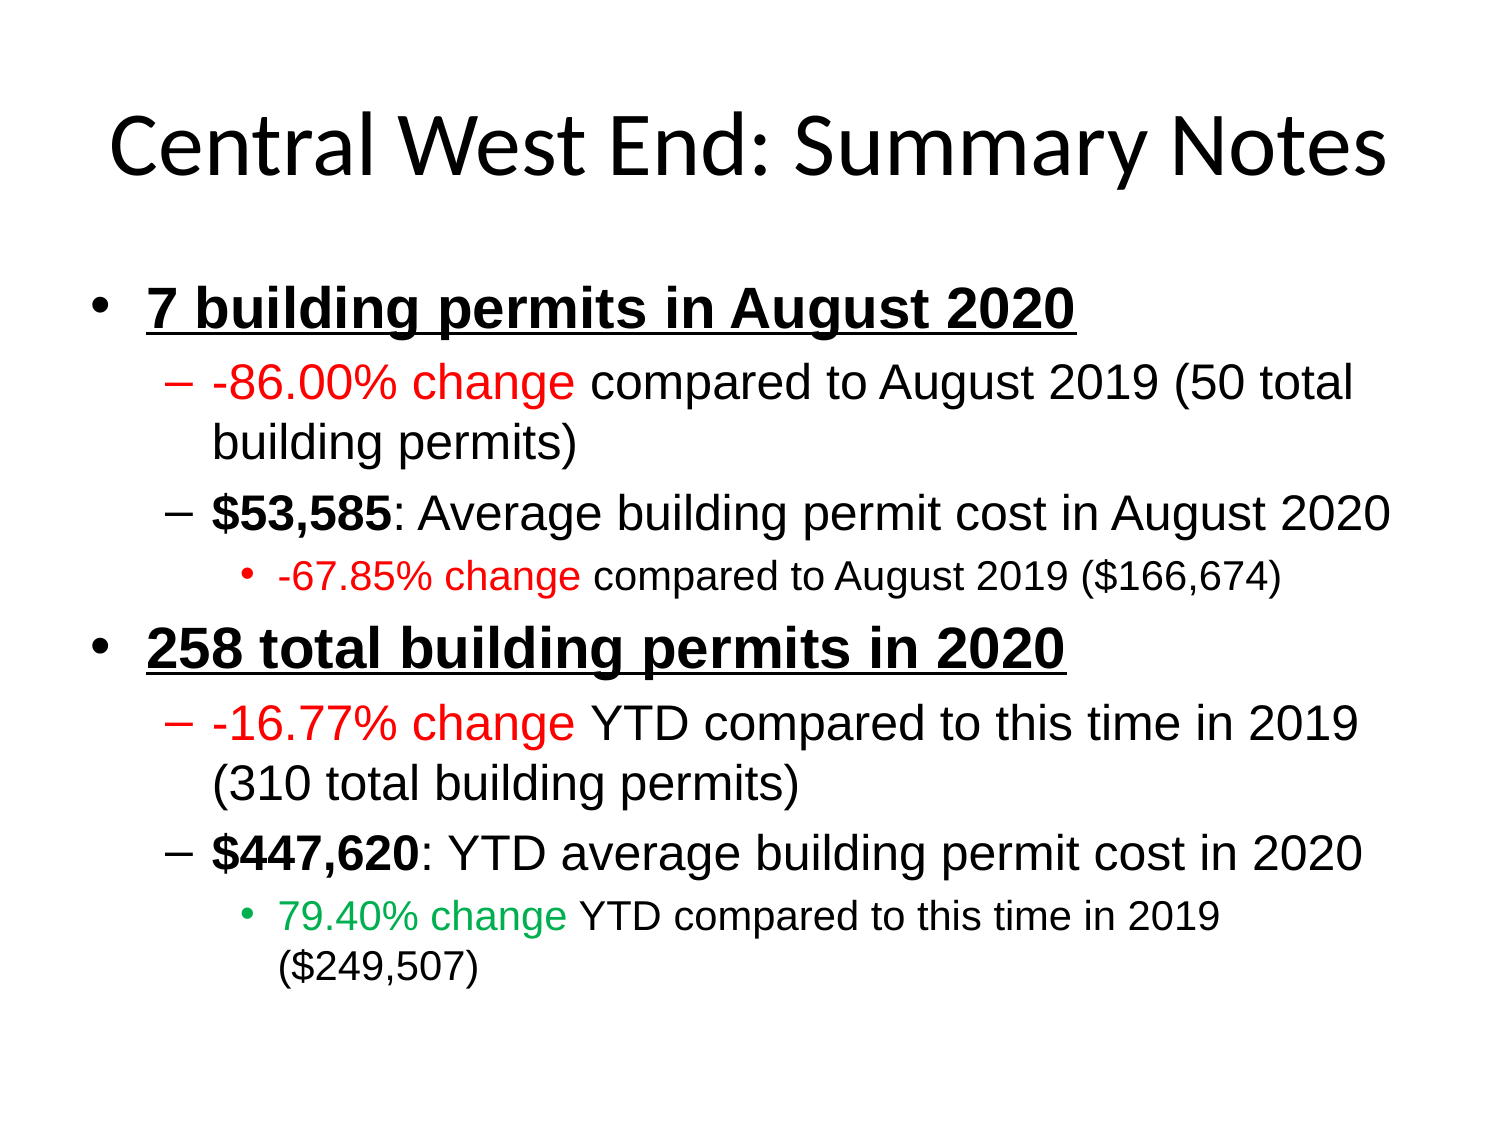

# Central West End: Summary Notes
7 building permits in August 2020
-86.00% change compared to August 2019 (50 total building permits)
$53,585: Average building permit cost in August 2020
-67.85% change compared to August 2019 ($166,674)
258 total building permits in 2020
-16.77% change YTD compared to this time in 2019 (310 total building permits)
$447,620: YTD average building permit cost in 2020
79.40% change YTD compared to this time in 2019 ($249,507)